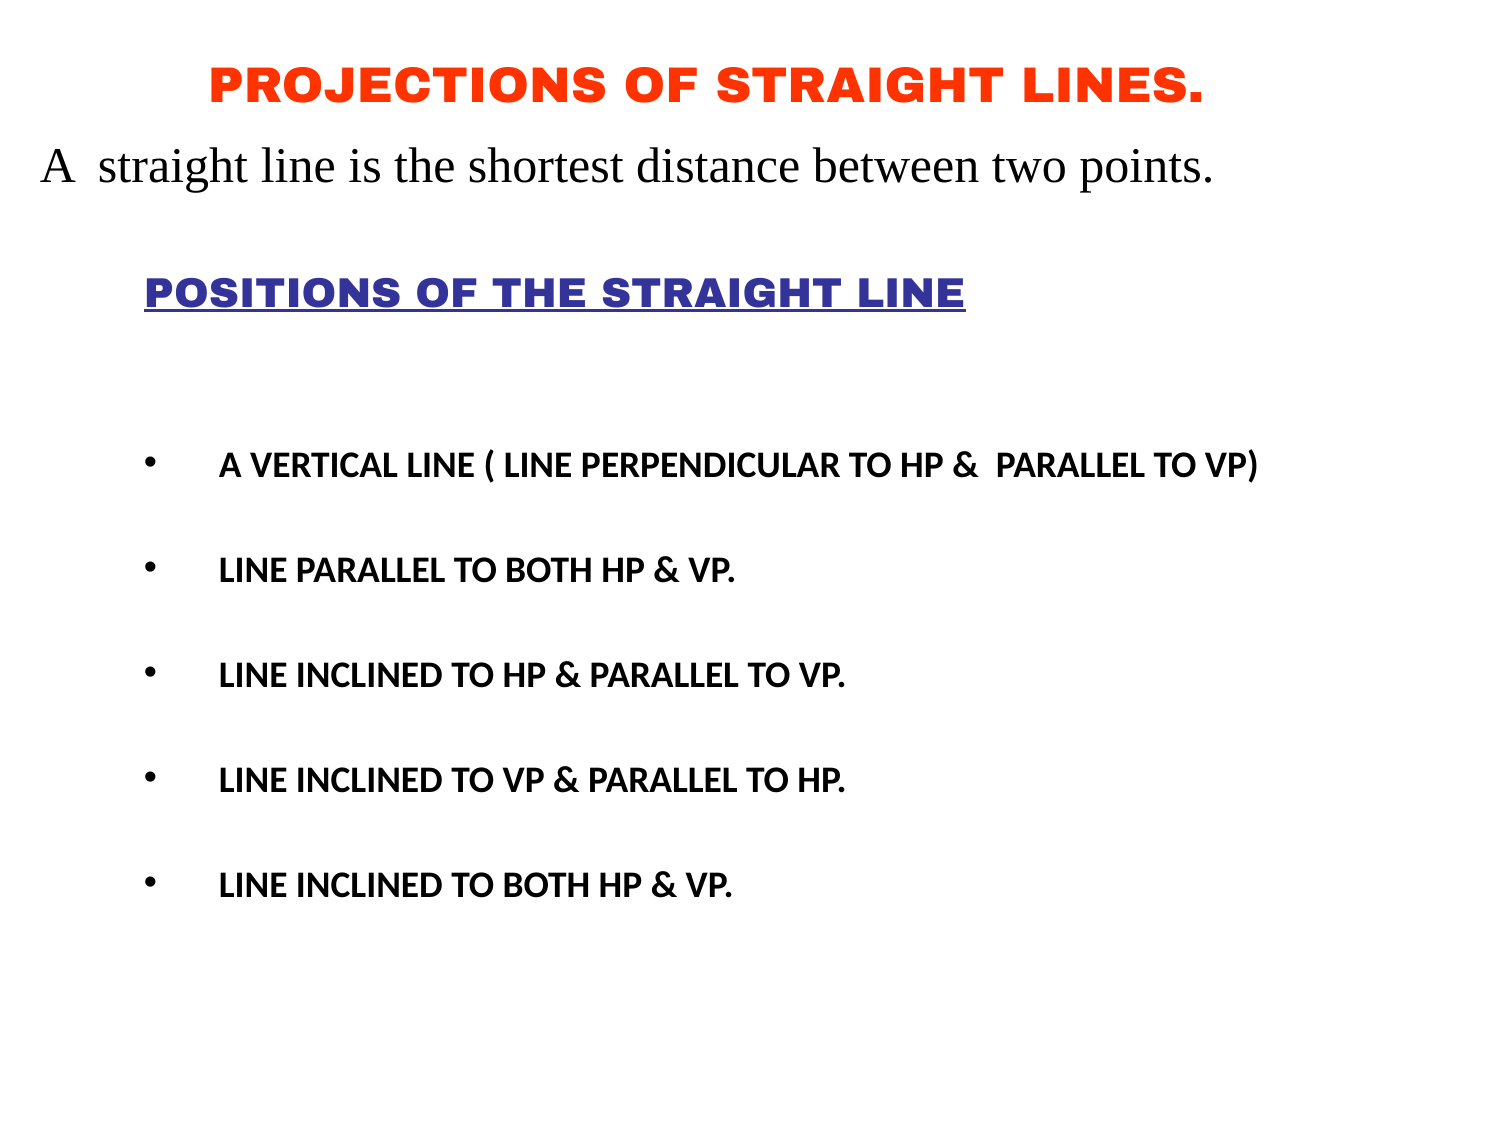

PROJECTIONS OF STRAIGHT LINES.
A  straight line is the shortest distance between two points.

POSITIONS OF THE STRAIGHT LINE

A VERTICAL LINE ( LINE PERPENDICULAR TO HP &  PARALLEL TO VP)

LINE PARALLEL TO BOTH HP & VP.

LINE INCLINED TO HP & PARALLEL TO VP.

LINE INCLINED TO VP & PARALLEL TO HP.

LINE INCLINED TO BOTH HP & VP.